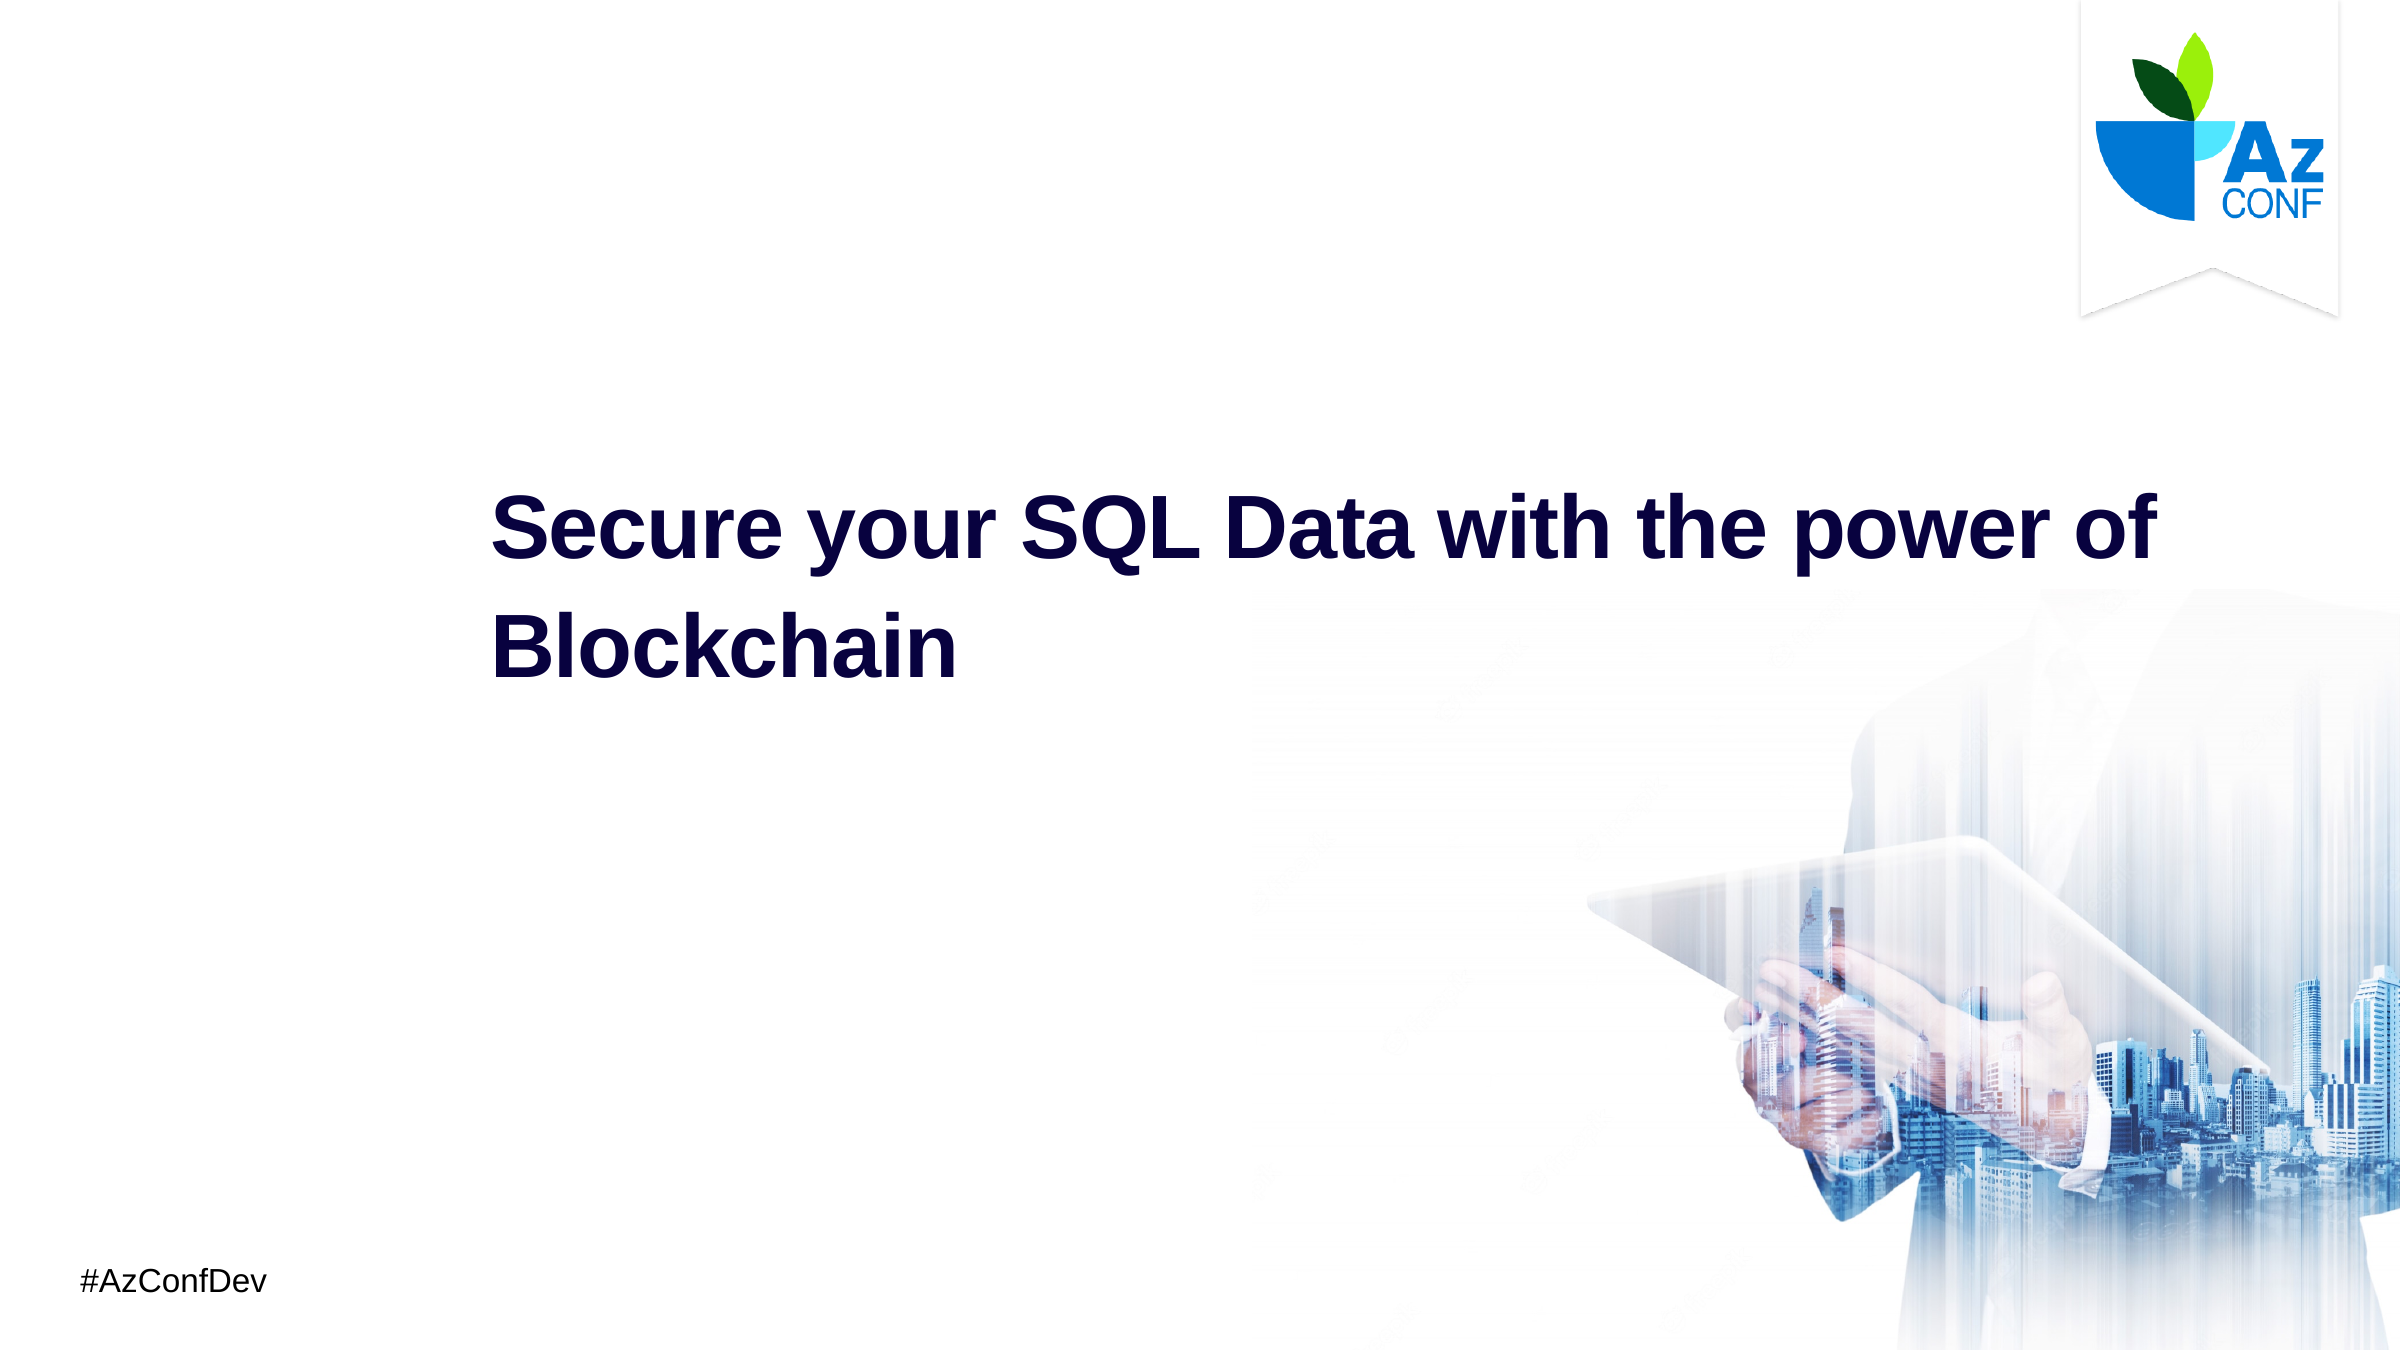

# Secure your SQL Data with the power of Blockchain